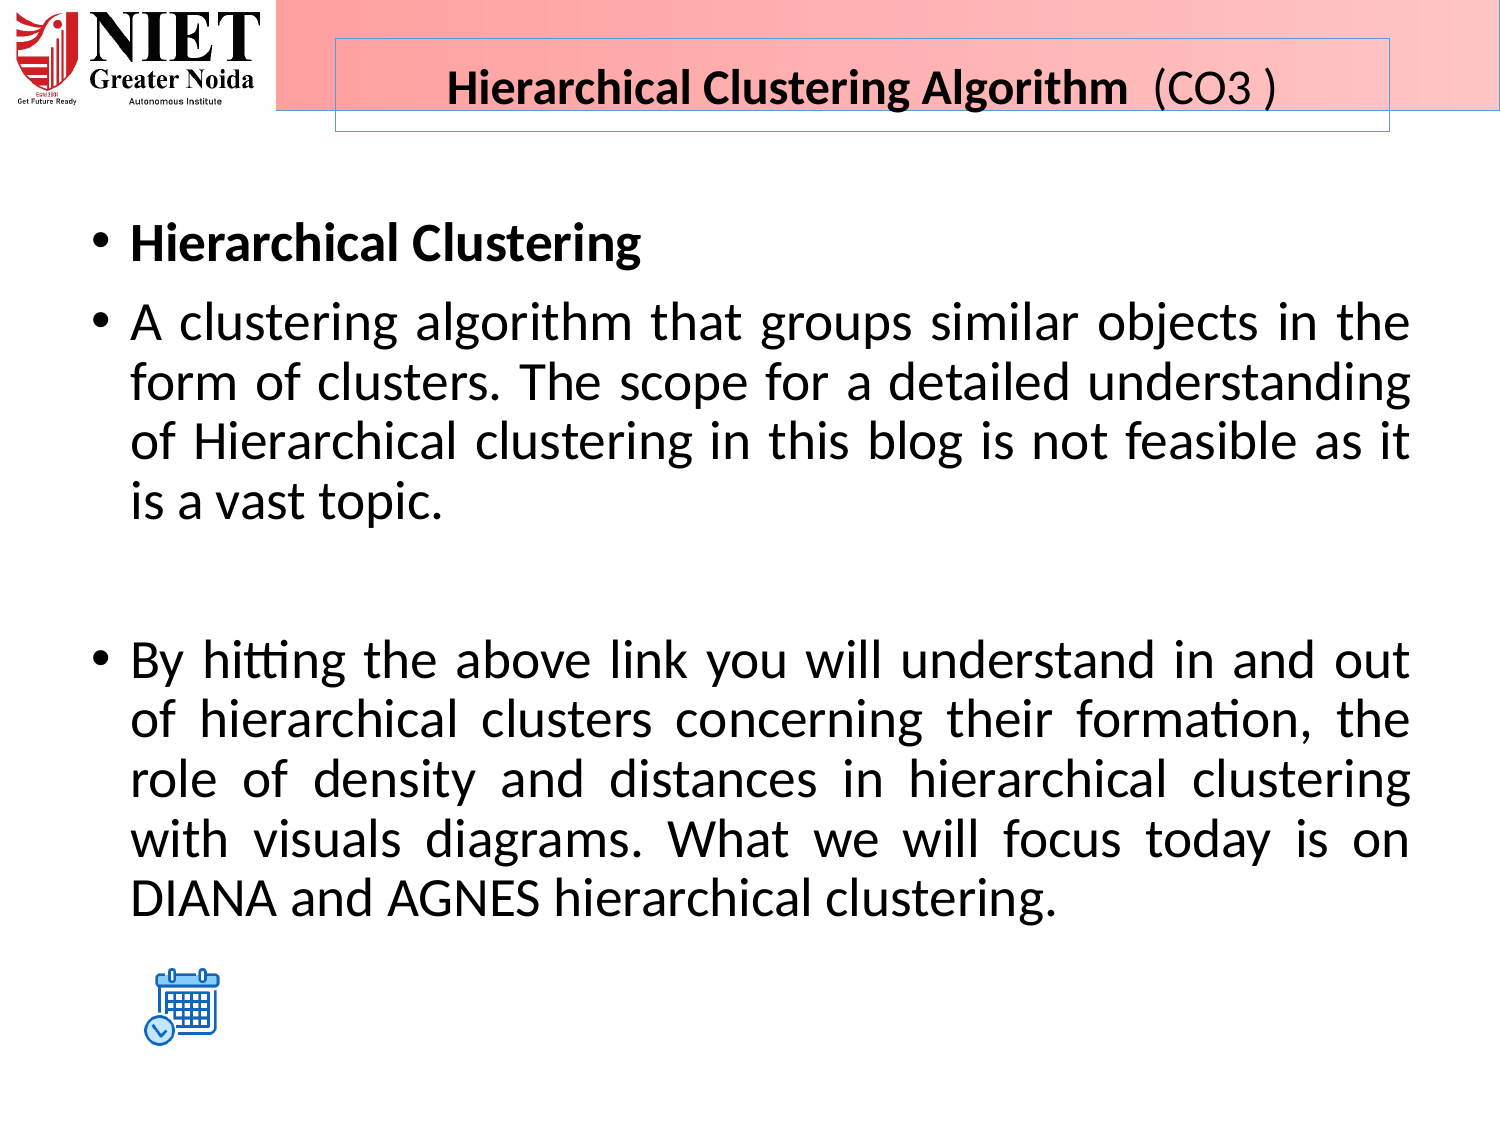

01/07/24
Unit 3
63
Hierarchical Clustering Algorithm  (CO3 )
Hierarchical Clustering
A clustering algorithm that groups similar objects in the form of clusters. The scope for a detailed understanding of Hierarchical clustering in this blog is not feasible as it is a vast topic.

By hitting the above link you will understand in and out of hierarchical clusters concerning their formation, the role of density and distances in hierarchical clustering with visuals diagrams. What we will focus today is on DIANA and AGNES hierarchical clustering.